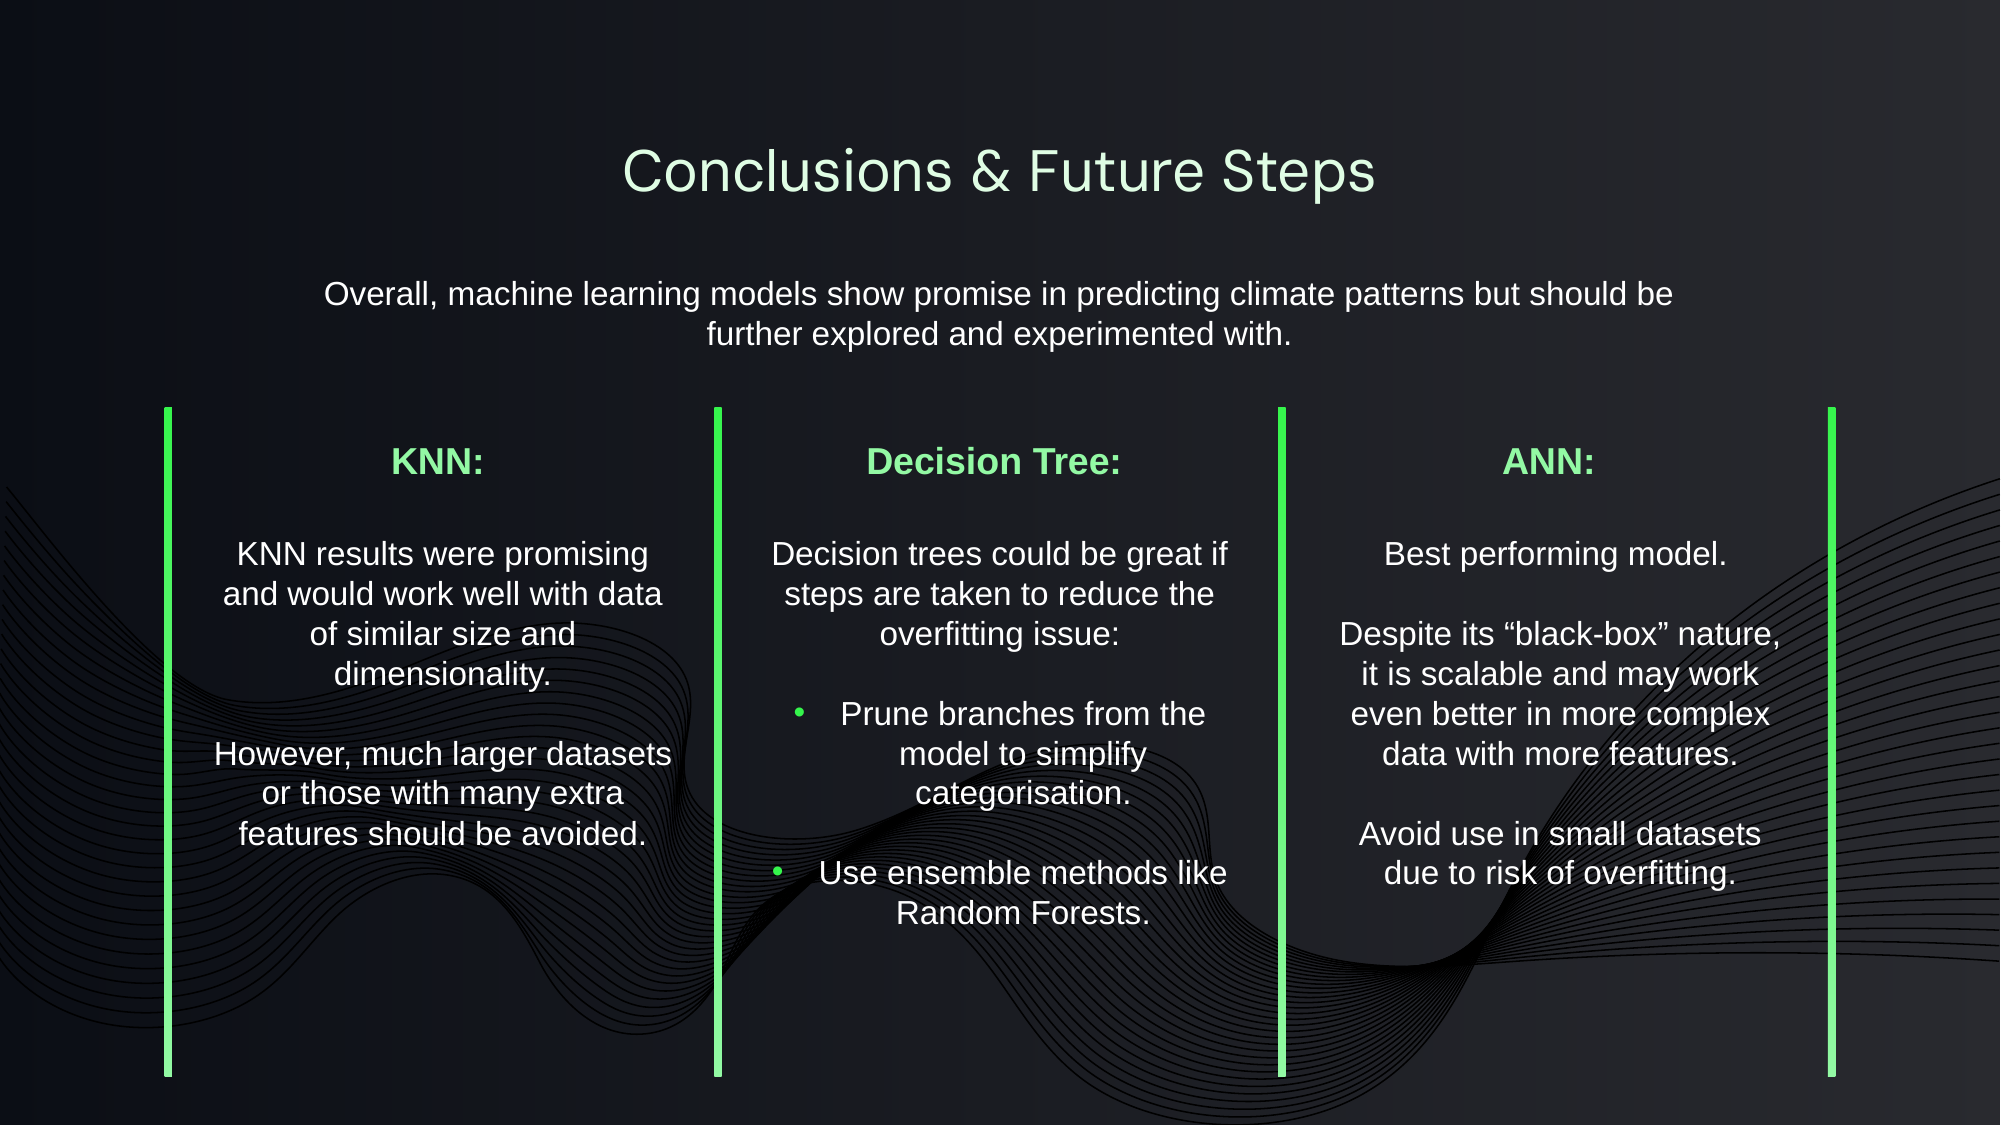

Conclusions & Future Steps
Overall, machine learning models show promise in predicting climate patterns but should be further explored and experimented with.
ANN:
Decision Tree:

KNN:
Best performing model.

Despite its “black-box” nature, it is scalable and may work even better in more complex data with more features.

Avoid use in small datasets due to risk of overfitting.
KNN results were promising and would work well with data of similar size and dimensionality.

However, much larger datasets or those with many extra features should be avoided.
Decision trees could be great if steps are taken to reduce the overfitting issue:

Prune branches from the model to simplify categorisation.

Use ensemble methods like Random Forests.